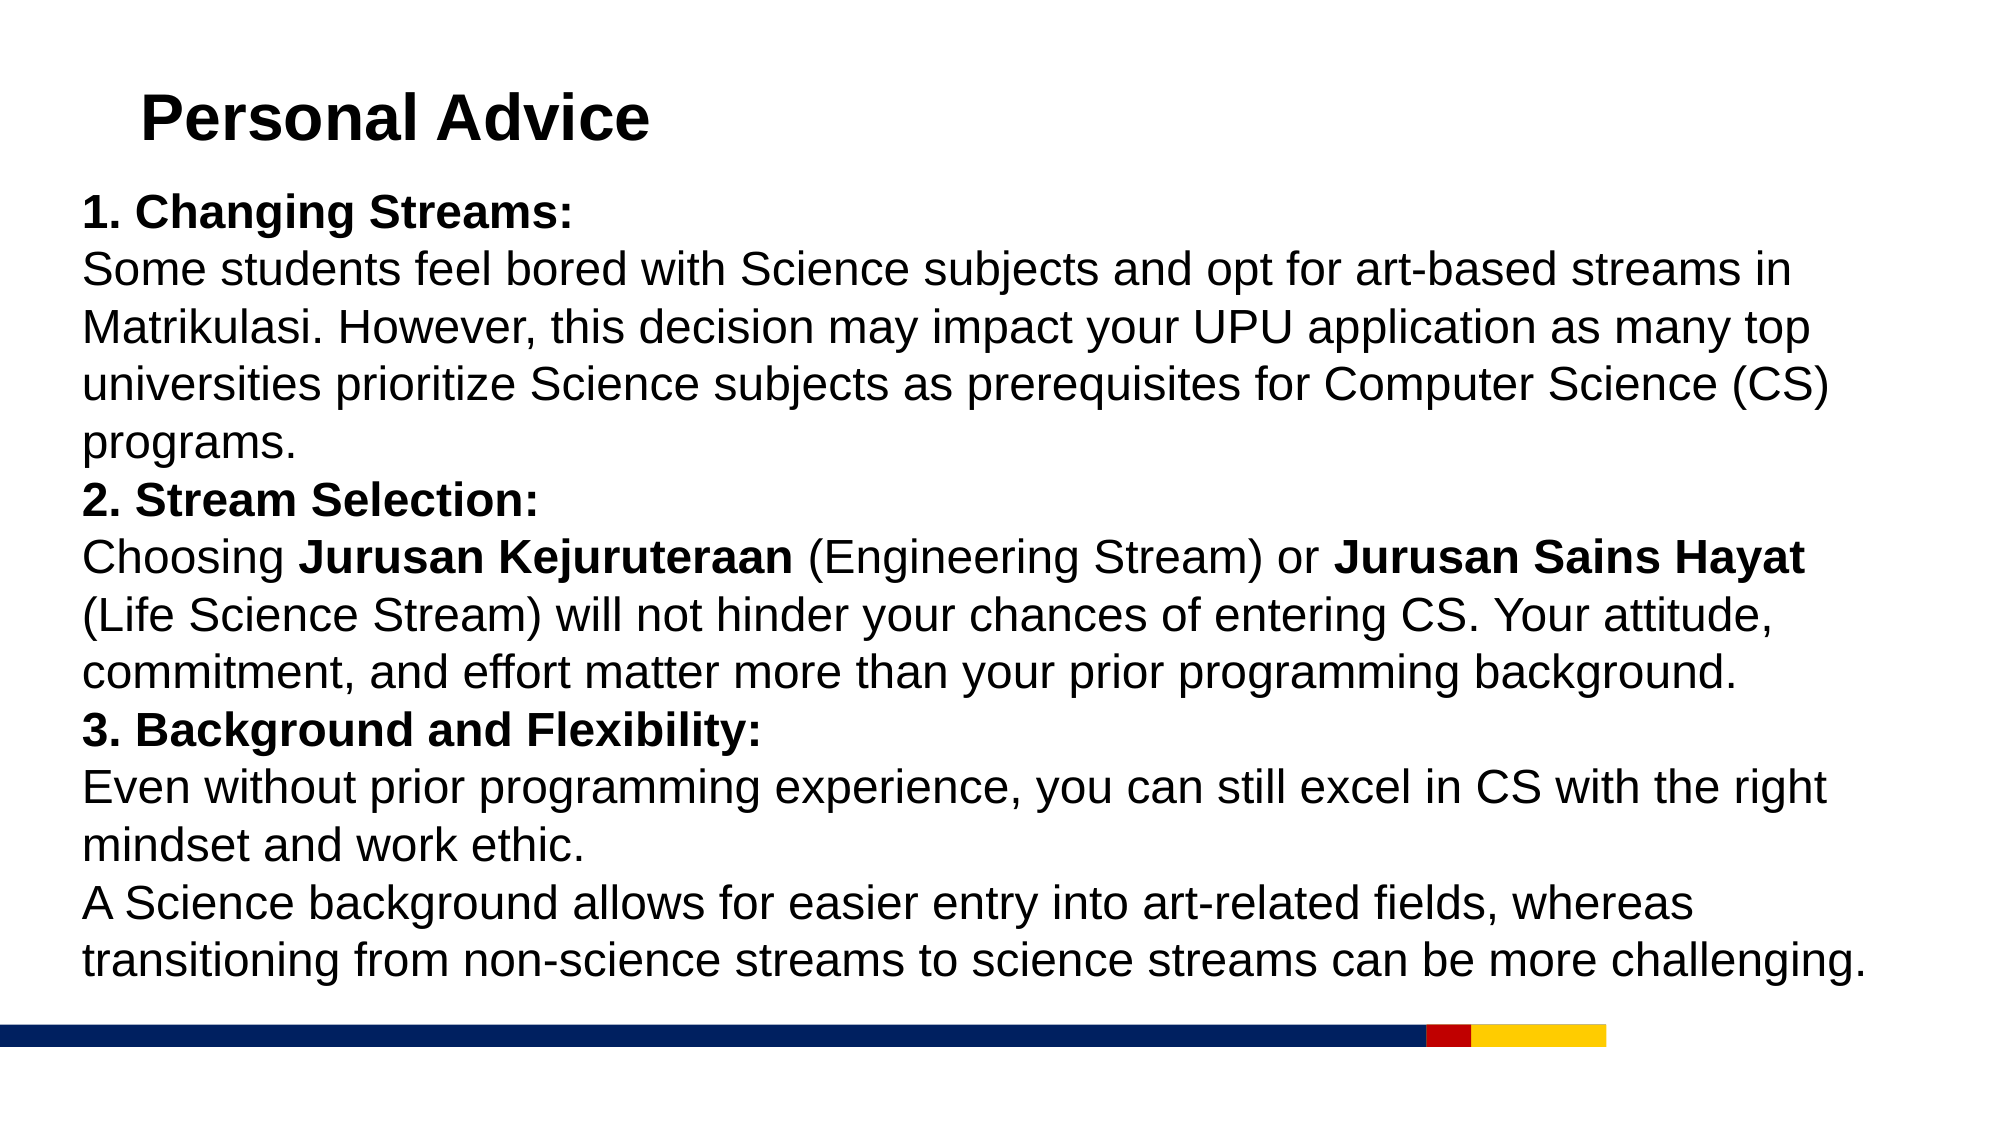

# Personal Advice
1. Changing Streams:
Some students feel bored with Science subjects and opt for art-based streams in Matrikulasi. However, this decision may impact your UPU application as many top universities prioritize Science subjects as prerequisites for Computer Science (CS) programs.
2. Stream Selection:
Choosing Jurusan Kejuruteraan (Engineering Stream) or Jurusan Sains Hayat (Life Science Stream) will not hinder your chances of entering CS. Your attitude, commitment, and effort matter more than your prior programming background.
3. Background and Flexibility:
Even without prior programming experience, you can still excel in CS with the right mindset and work ethic.
A Science background allows for easier entry into art-related fields, whereas transitioning from non-science streams to science streams can be more challenging.